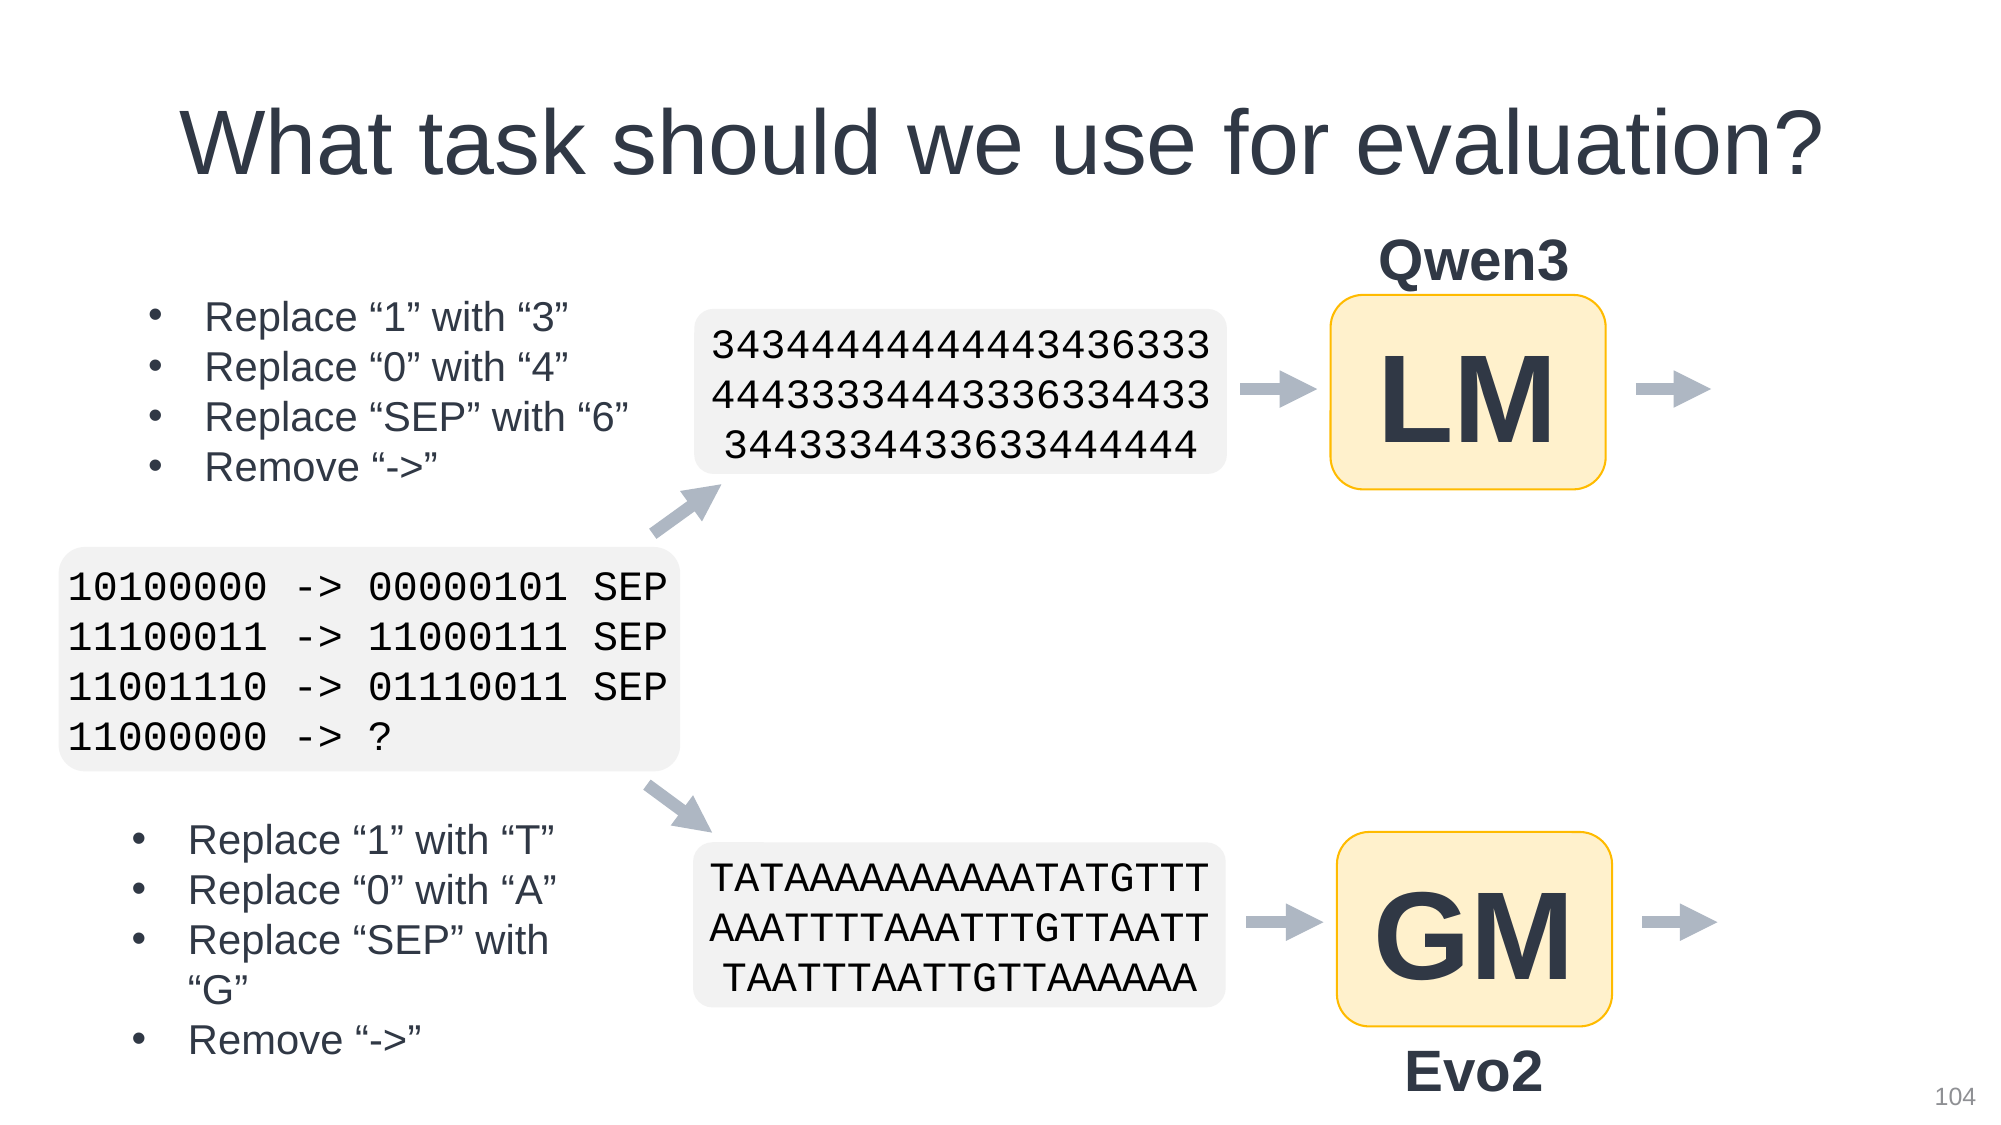

# What task should we use for evaluation?
Qwen3
Replace “1” with “3”
Replace “0” with “4”
Replace “SEP” with “6”
Remove “->”
LM
34344444444443436333444333344433363344333443334433633444444
10100000 -> 00000101 SEP
11100011 -> 11000111 SEP
11001110 -> 01110011 SEP
11000000 -> ?
Replace “1” with “T”
Replace “0” with “A”
Replace “SEP” with “G”
Remove “->”
GM
TATAAAAAAAAAATATGTTTAAATTTTAAATTTGTTAATTTAATTTAATTGTTAAAAAA
Evo2
104